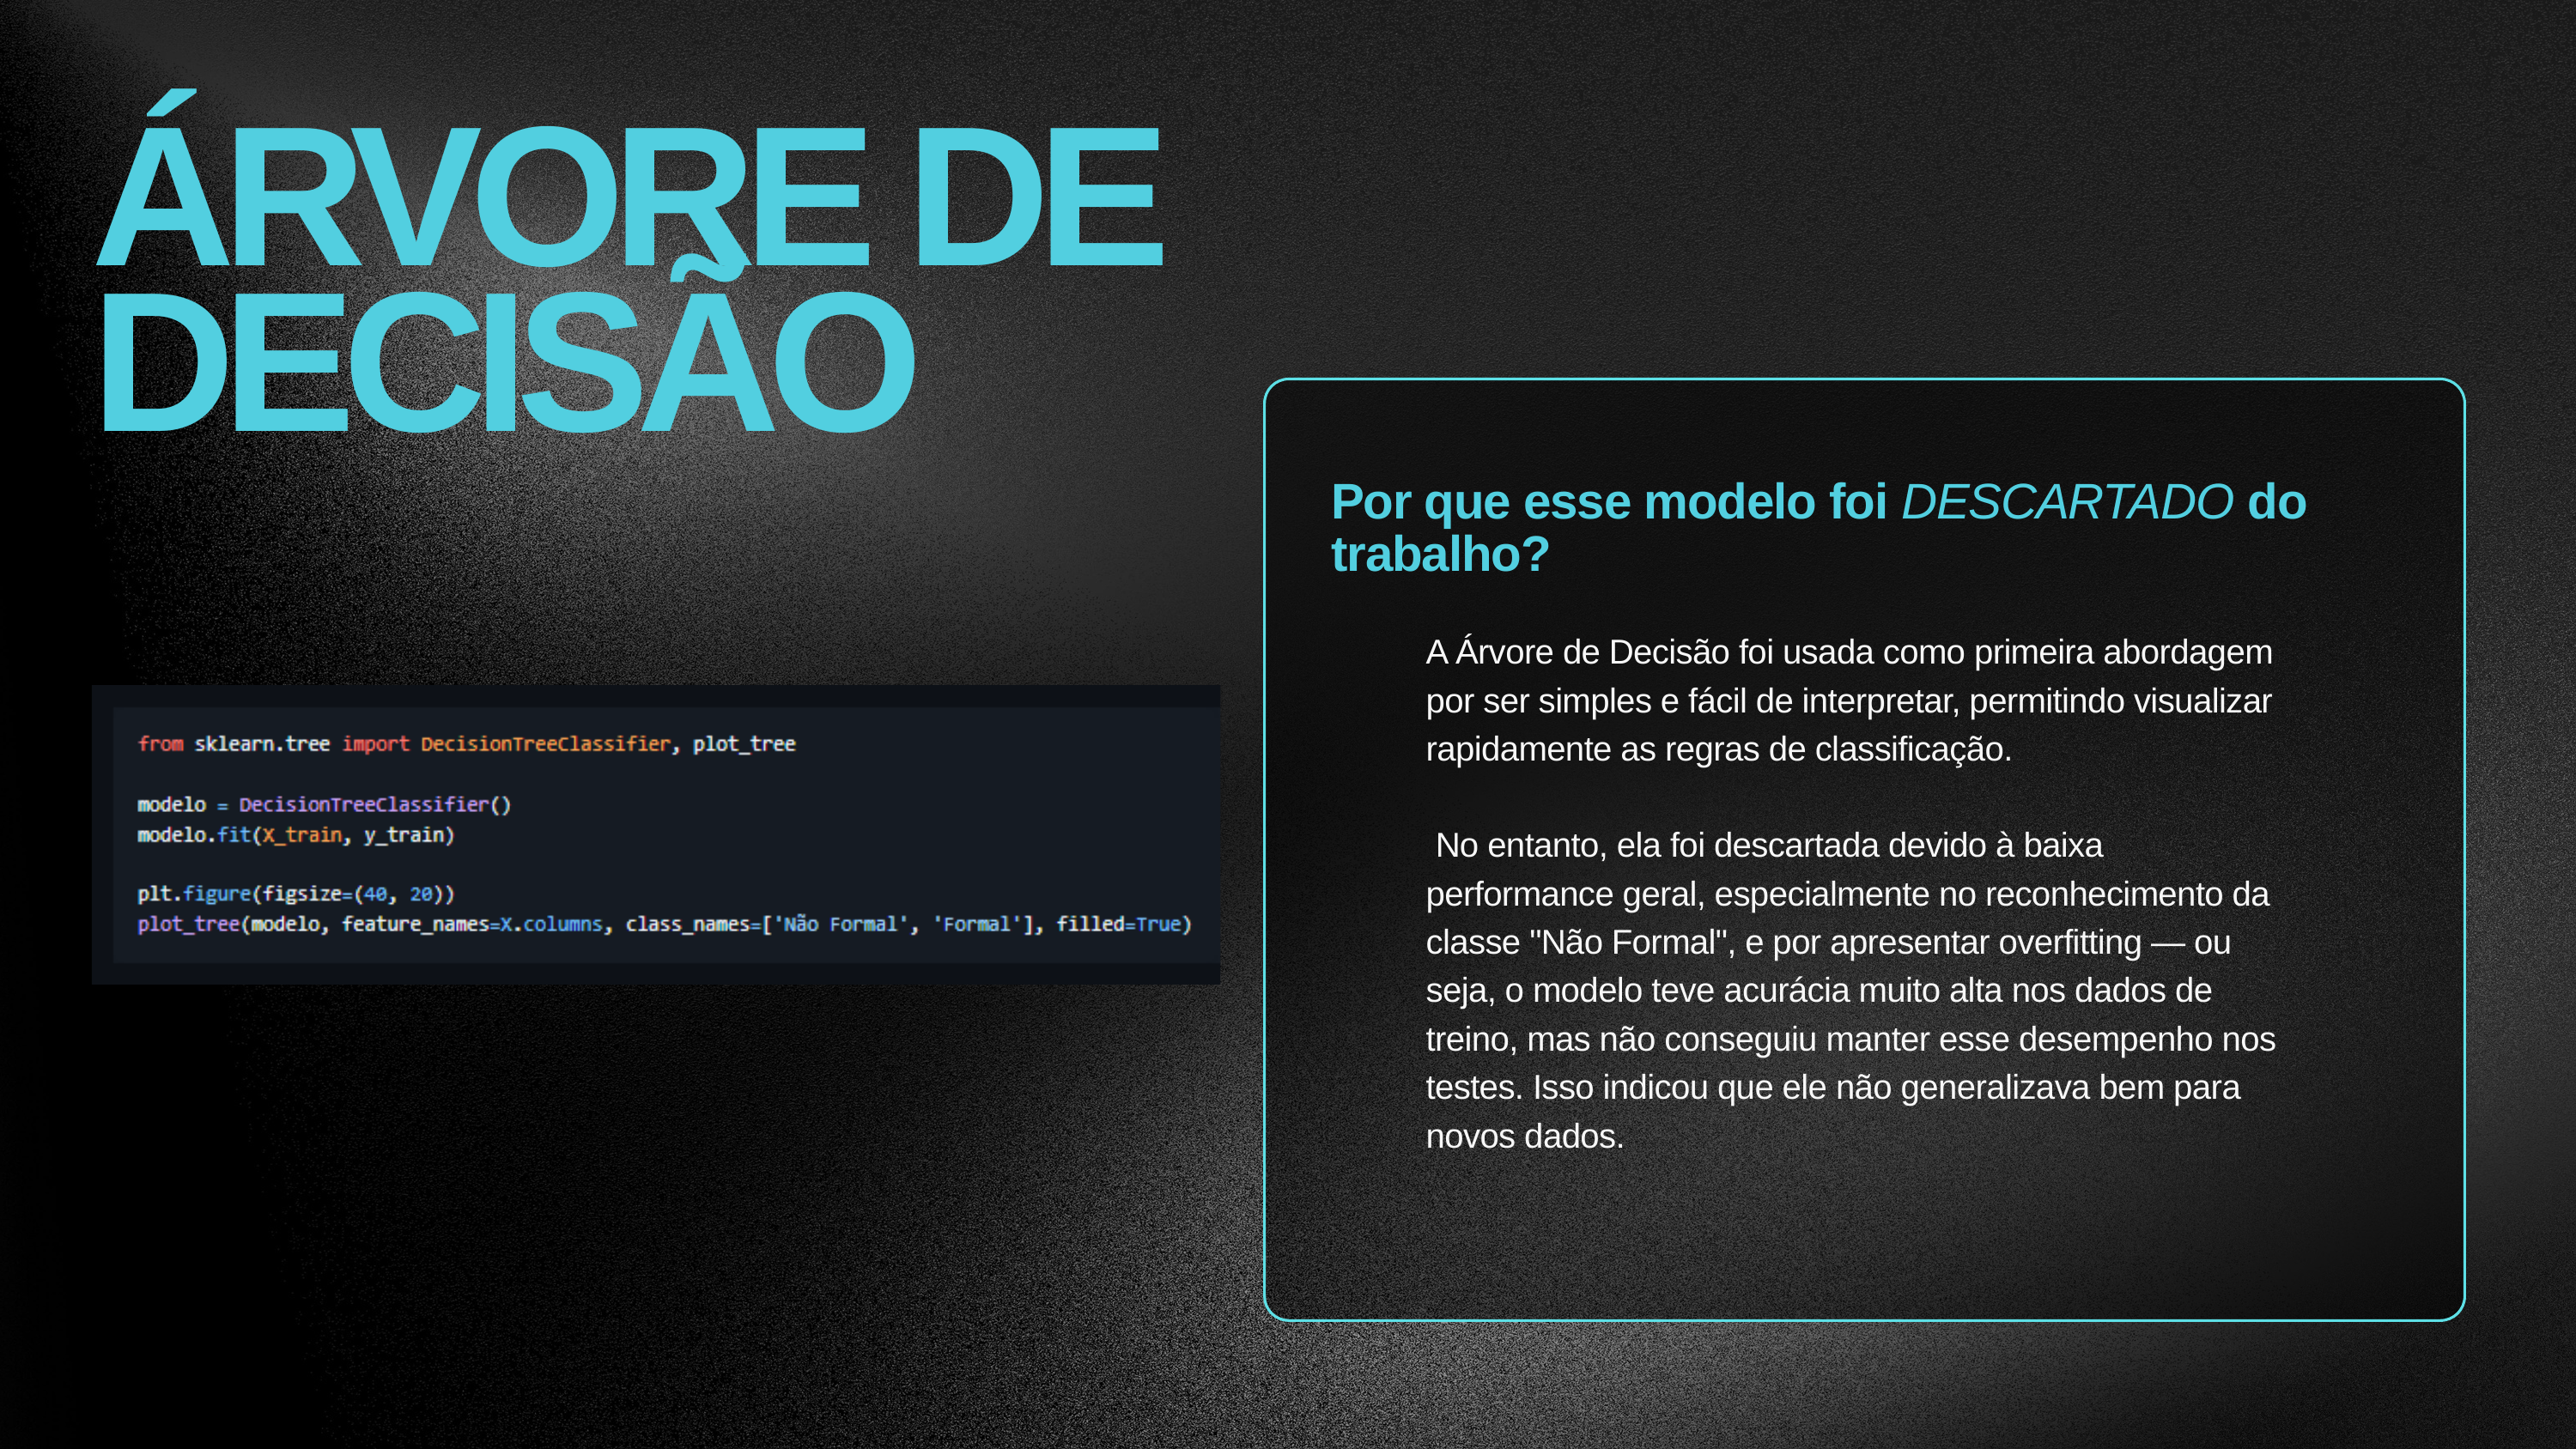

ÁRVORE DE DECISÃO

Por que esse modelo foi DESCARTADO do trabalho?
A Árvore de Decisão foi usada como primeira abordagem por ser simples e fácil de interpretar, permitindo visualizar rapidamente as regras de classificação.

 No entanto, ela foi descartada devido à baixa performance geral, especialmente no reconhecimento da classe "Não Formal", e por apresentar overfitting — ou seja, o modelo teve acurácia muito alta nos dados de treino, mas não conseguiu manter esse desempenho nos testes. Isso indicou que ele não generalizava bem para novos dados.